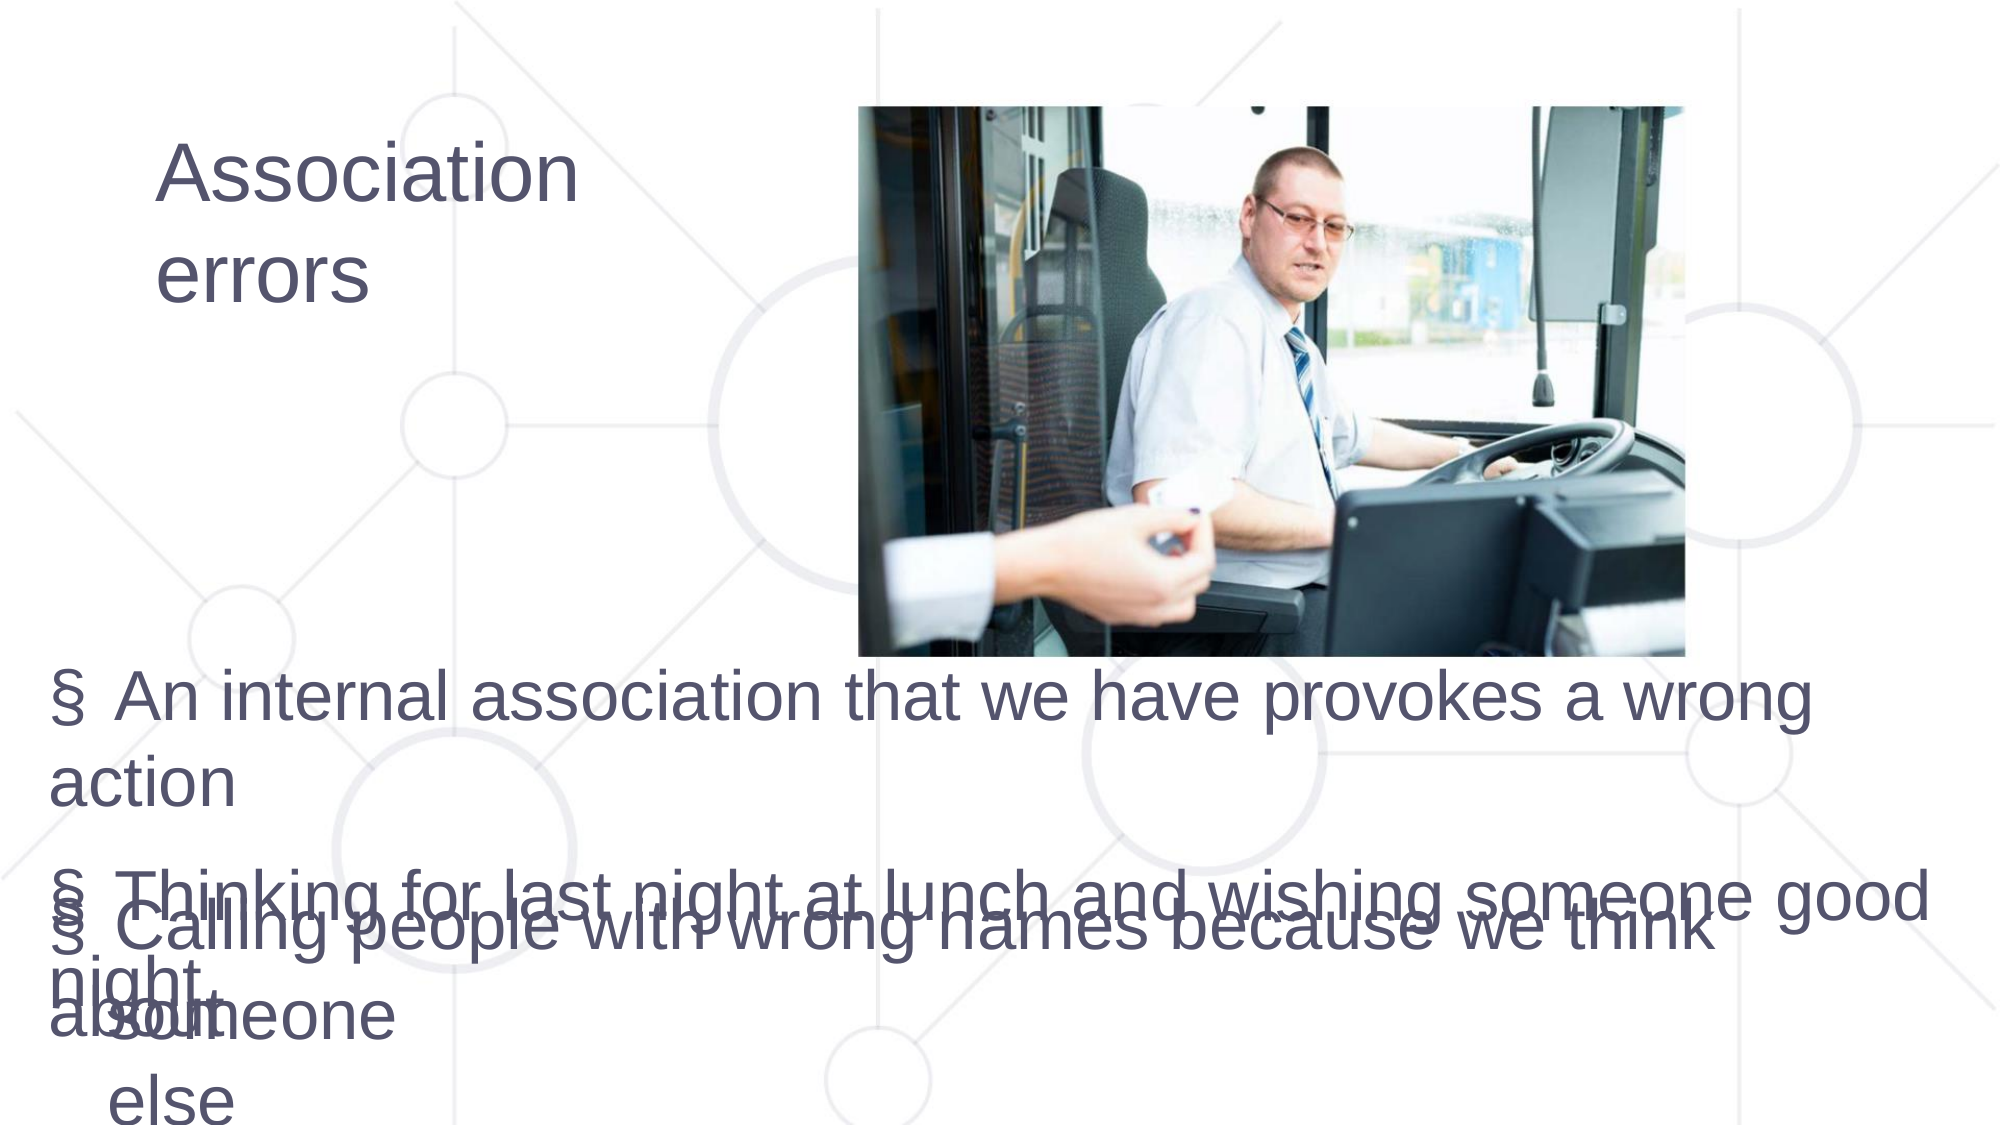

Association errors
§ An internal association that we have provokes a wrong action
§ Thinking for last night at lunch and wishing someone good night
§ Calling people with wrong names because we think about
someone else